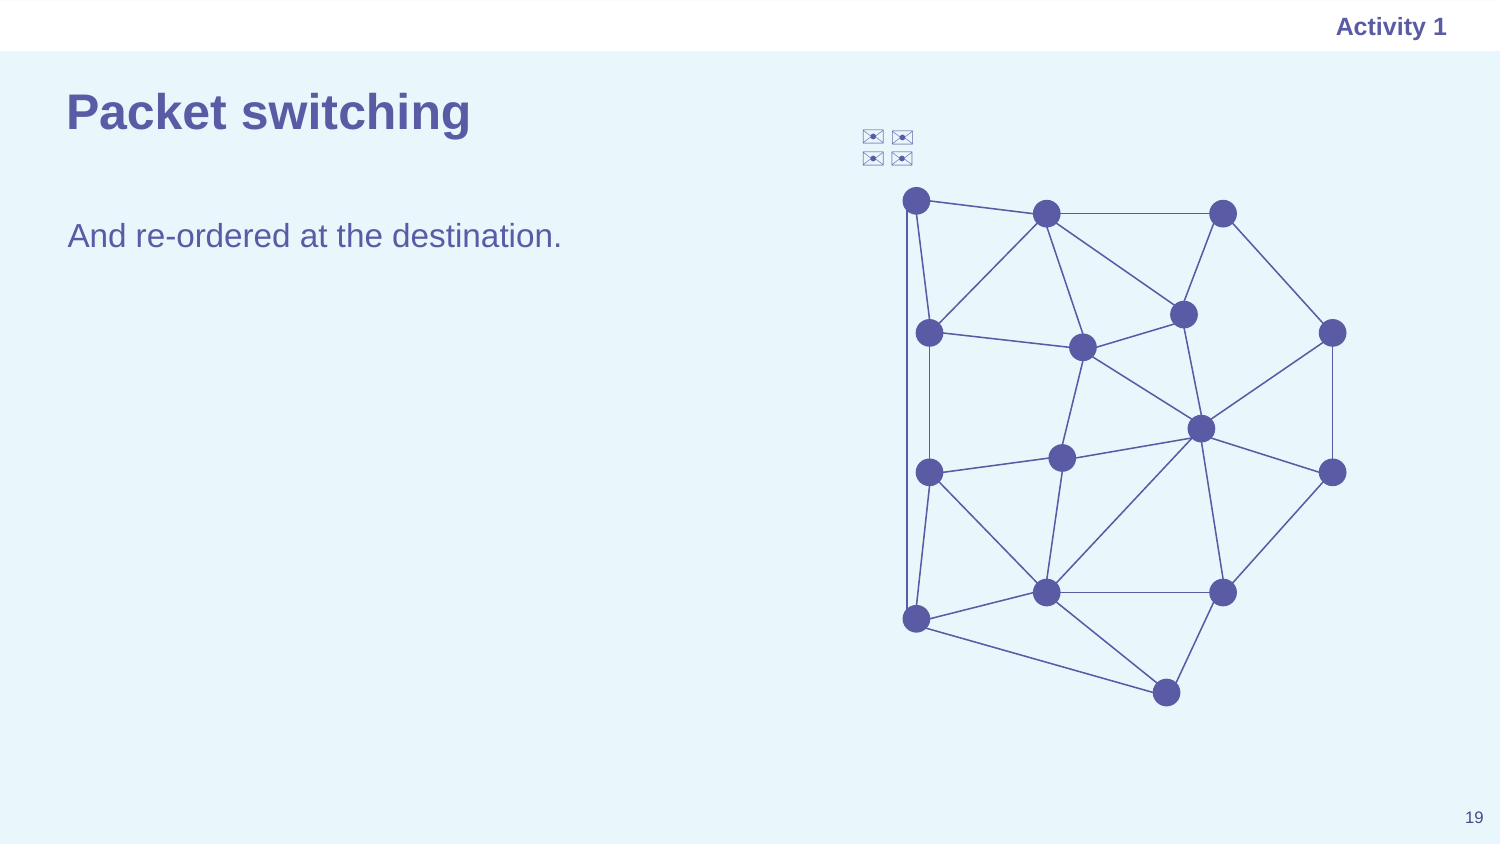

Activity 1
# Packet switching
✉
✉
✉
✉

And re-ordered at the destination.

19